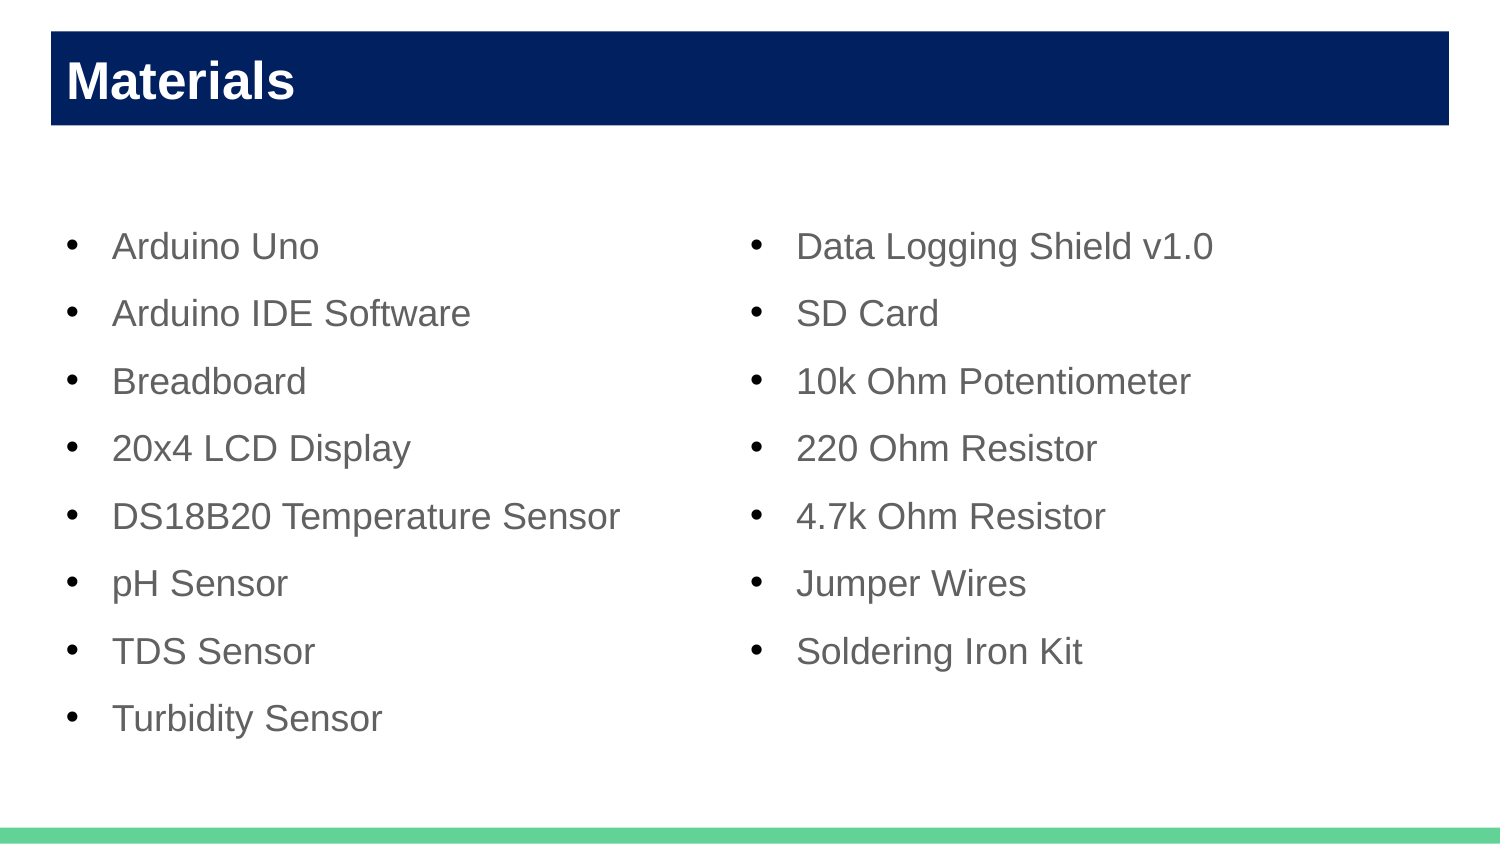

# Materials
 Arduino Uno
 Arduino IDE Software
 Breadboard
 20x4 LCD Display
 DS18B20 Temperature Sensor
 pH Sensor
 TDS Sensor
 Turbidity Sensor
 Data Logging Shield v1.0
 SD Card
 10k Ohm Potentiometer
 220 Ohm Resistor
 4.7k Ohm Resistor
 Jumper Wires
 Soldering Iron Kit